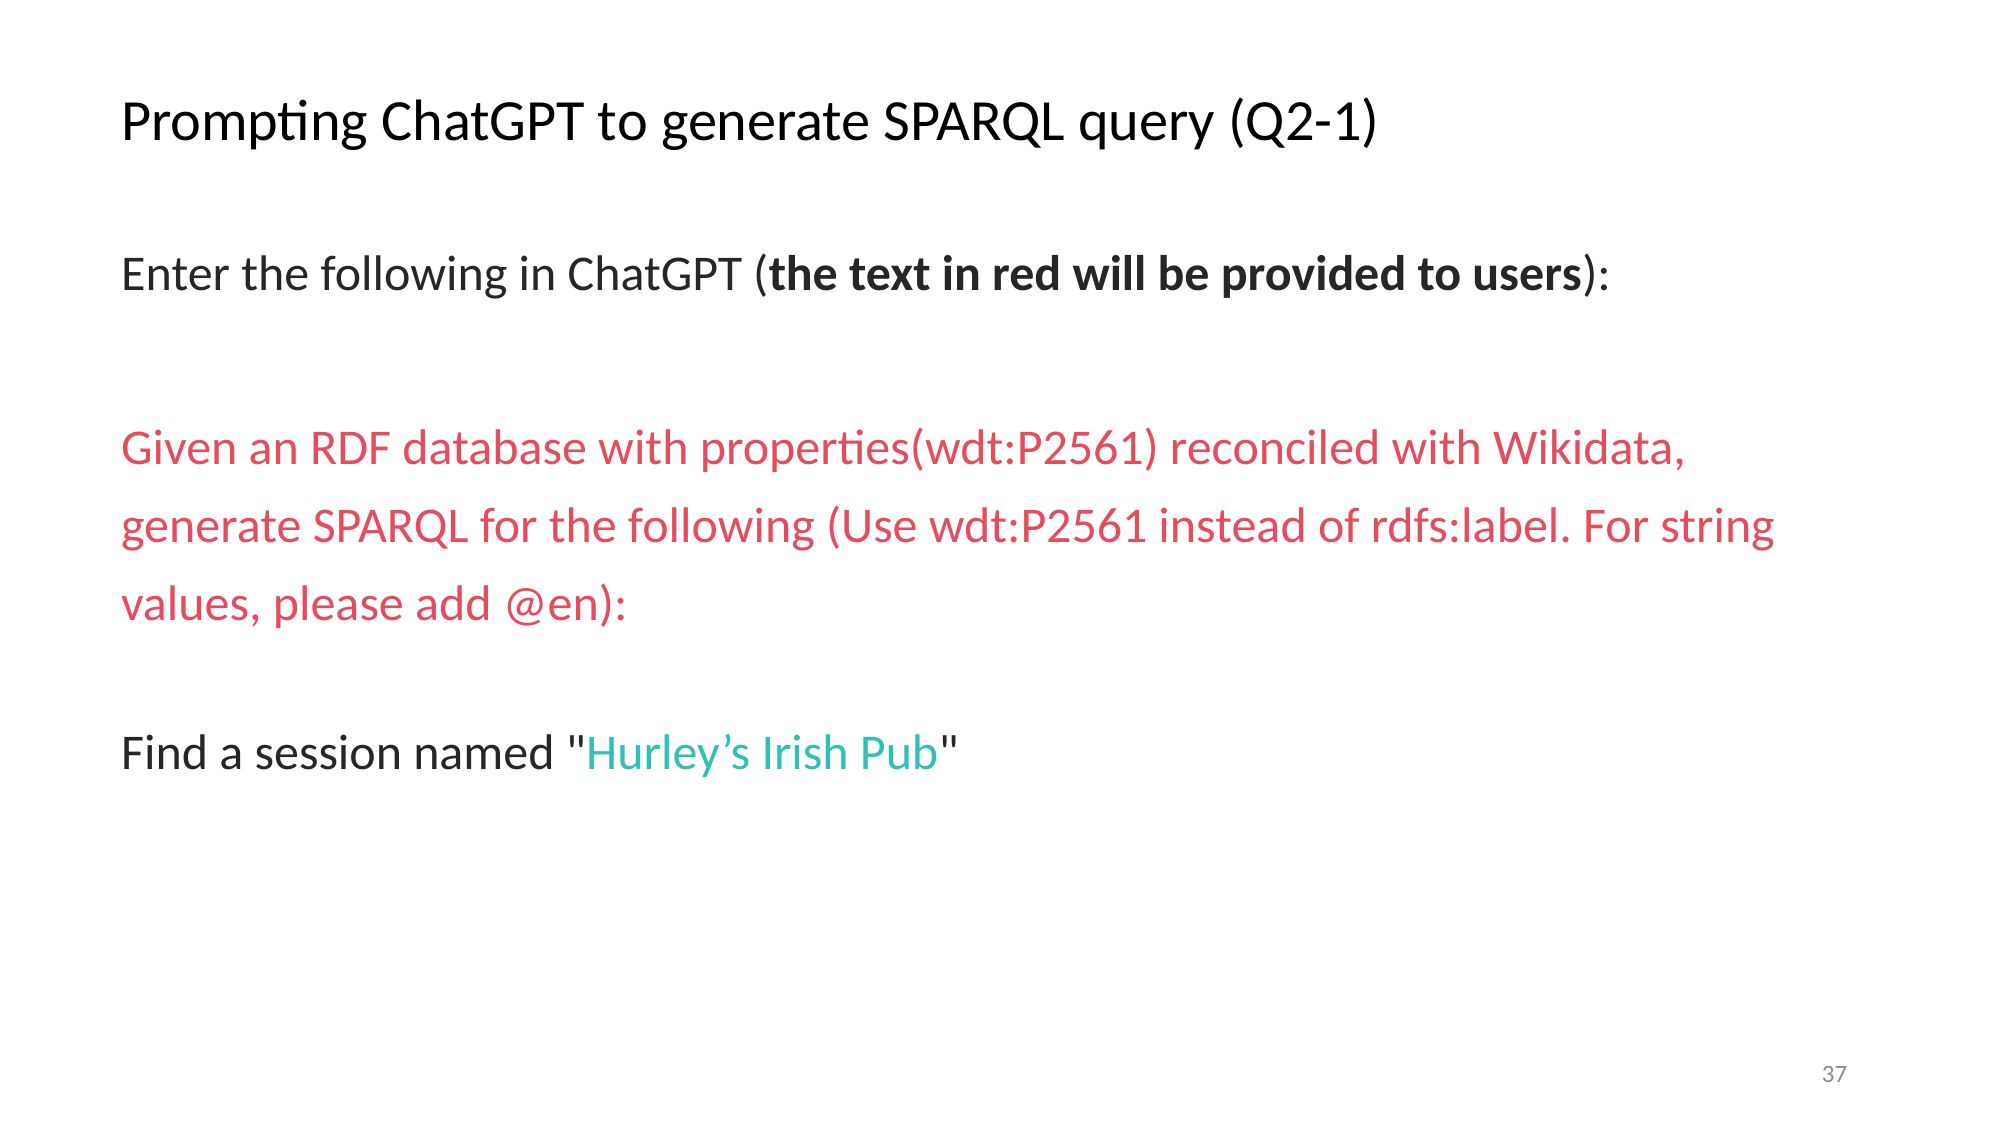

# Prompting ChatGPT to generate SPARQL query (Q2-1)
Enter the following in ChatGPT (the text in red will be provided to users):

Given an RDF database with properties(wdt:P2561) reconciled with Wikidata, generate SPARQL for the following (Use wdt:P2561 instead of rdfs:label. For string values, please add @en):

Find a session named "Hurley’s Irish Pub"

37